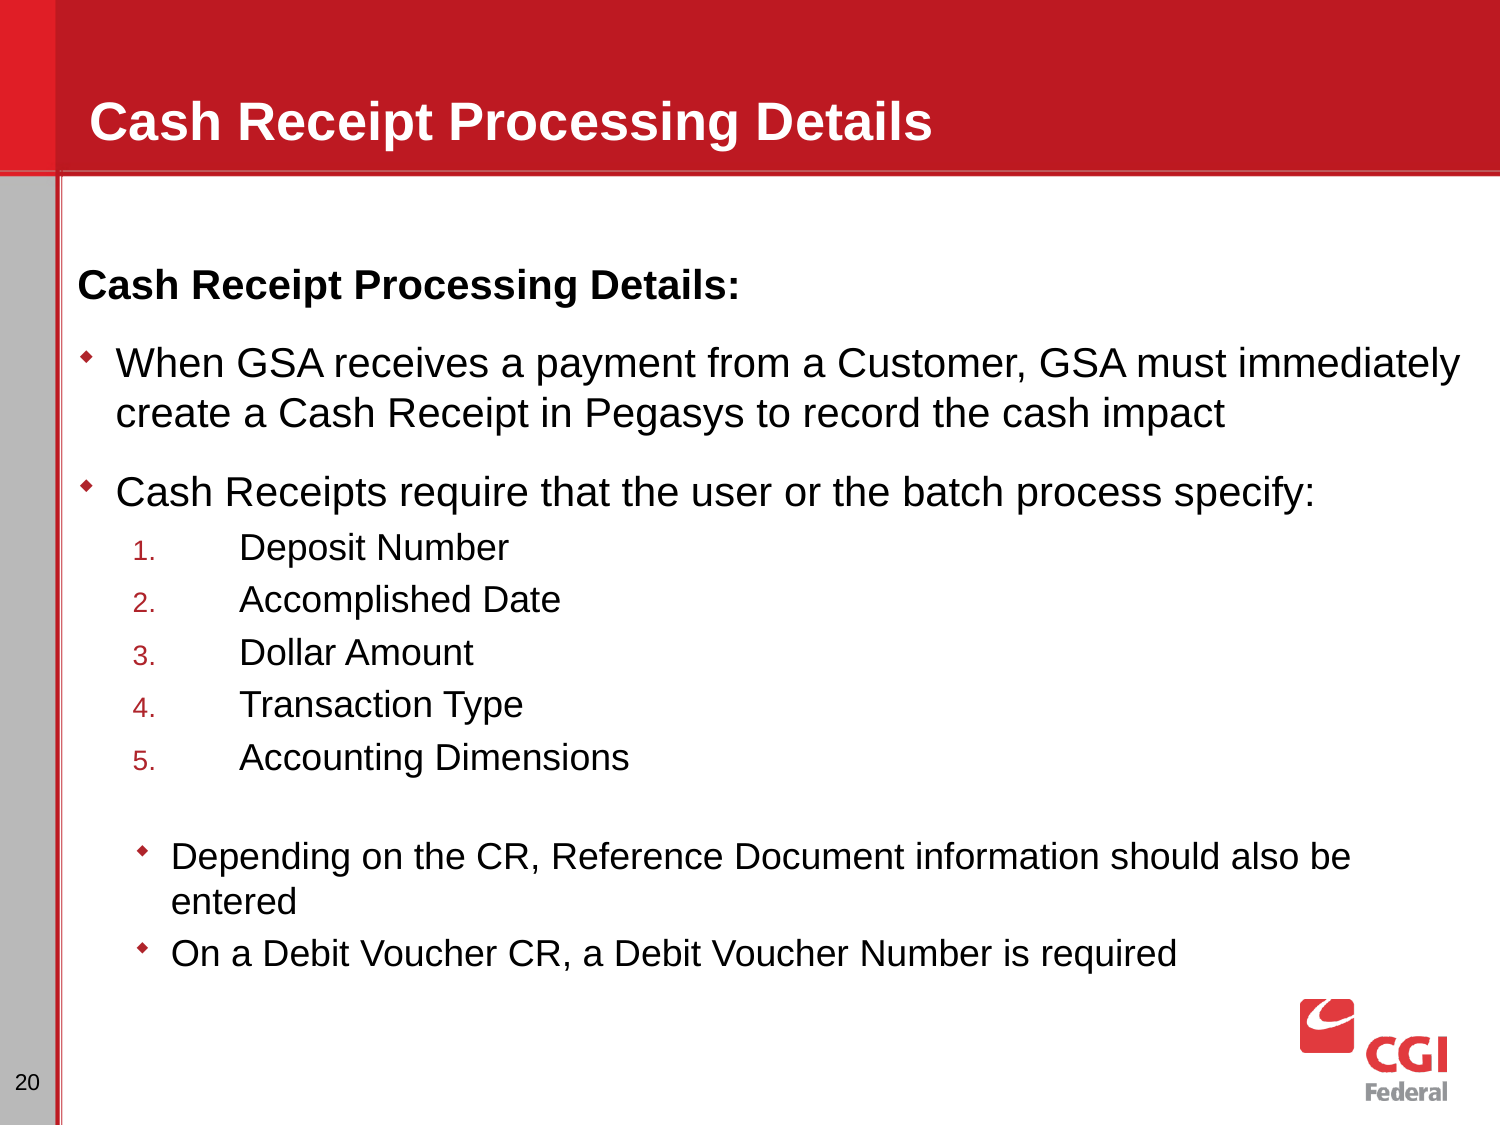

# Cash Receipt Processing Details
Cash Receipt Processing Details:

When GSA receives a payment from a Customer, GSA must immediately create a Cash Receipt in Pegasys to record the cash impact

Cash Receipts require that the user or the batch process specify:
   Deposit Number
   Accomplished Date
   Dollar Amount
   Transaction Type
   Accounting Dimensions

Depending on the CR, Reference Document information should also be entered
On a Debit Voucher CR, a Debit Voucher Number is required
20